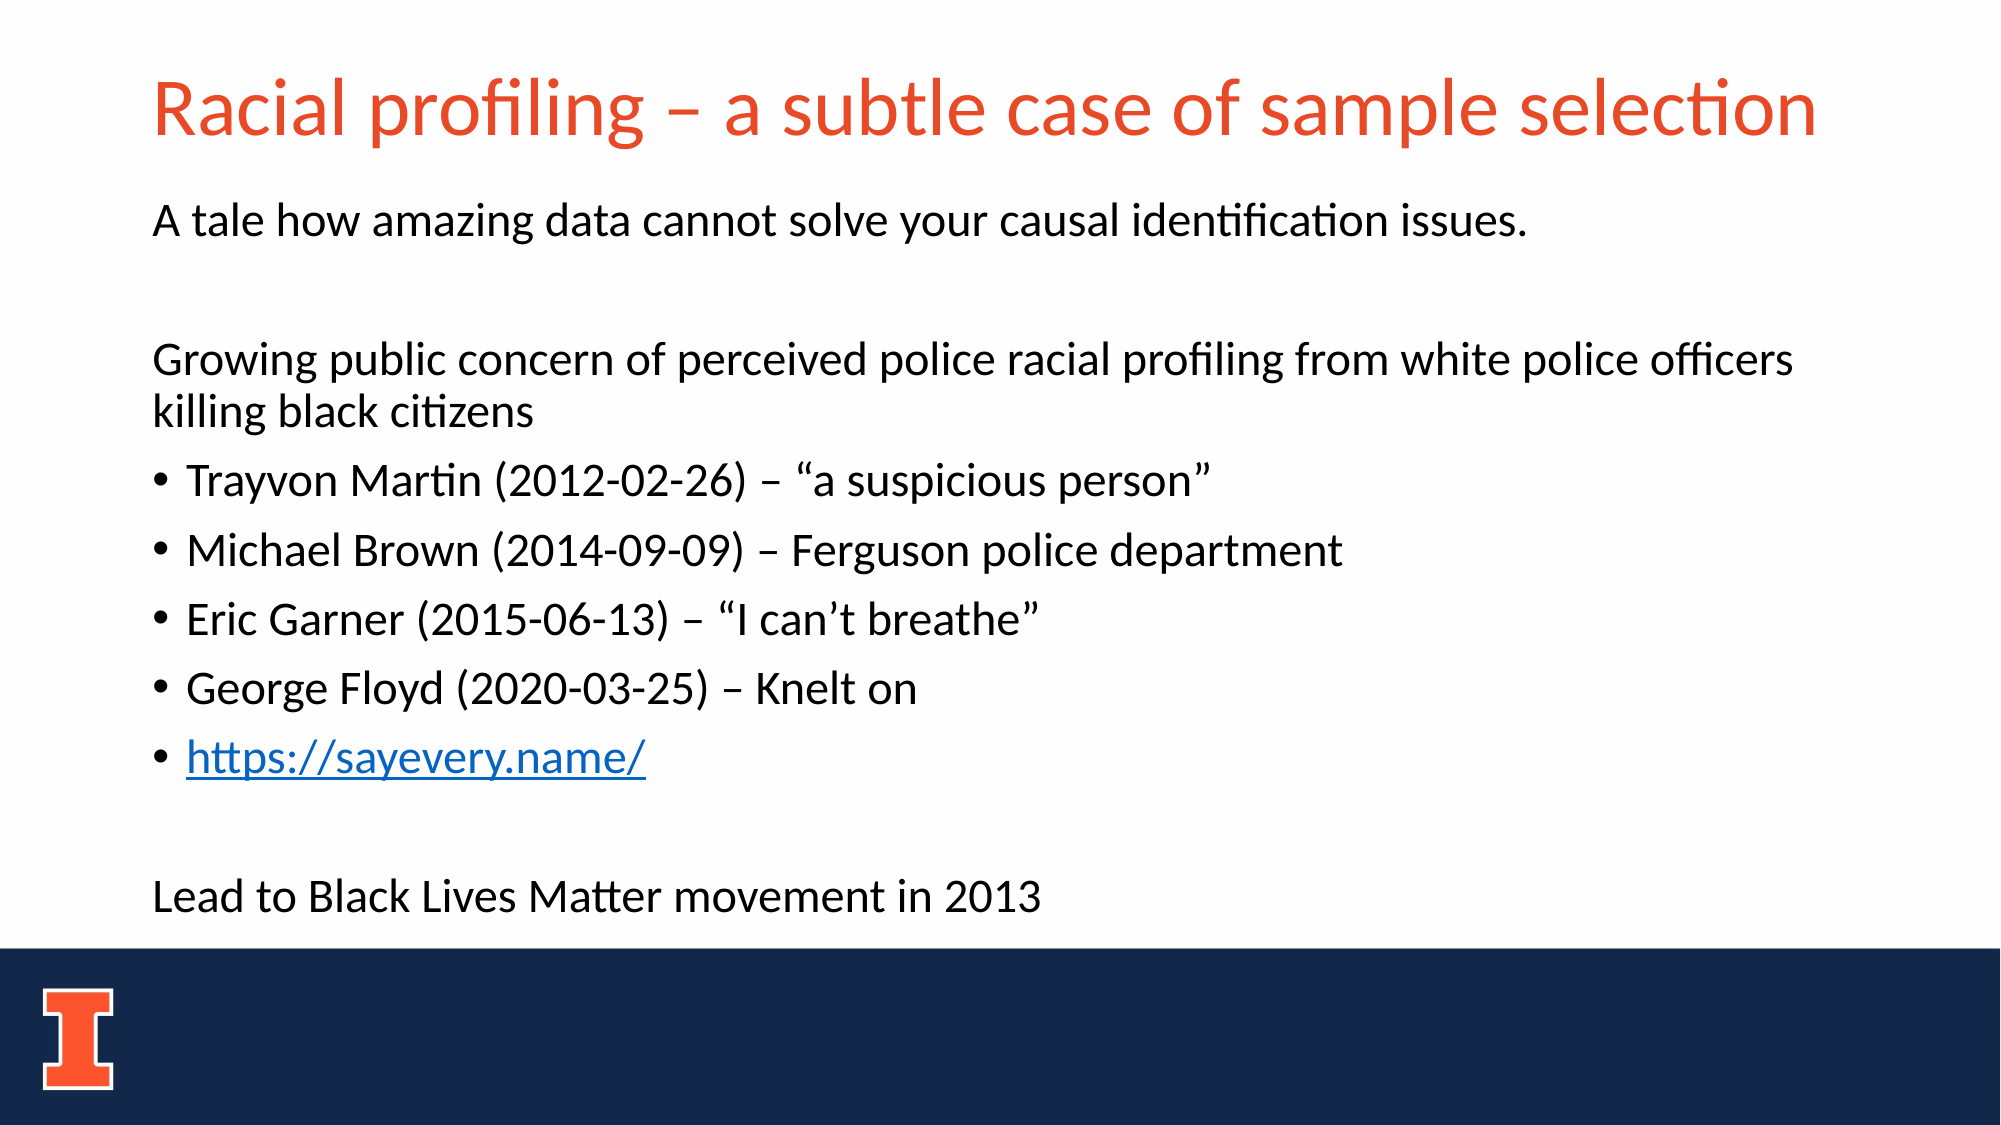

# Racial profiling – a subtle case of sample selection
A tale how amazing data cannot solve your causal identification issues.

Growing public concern of perceived police racial profiling from white police officers killing black citizens
Trayvon Martin (2012-02-26) – “a suspicious person”
Michael Brown (2014-09-09) – Ferguson police department
Eric Garner (2015-06-13) – “I can’t breathe”
George Floyd (2020-03-25) – Knelt on
https://sayevery.name/

Lead to Black Lives Matter movement in 2013